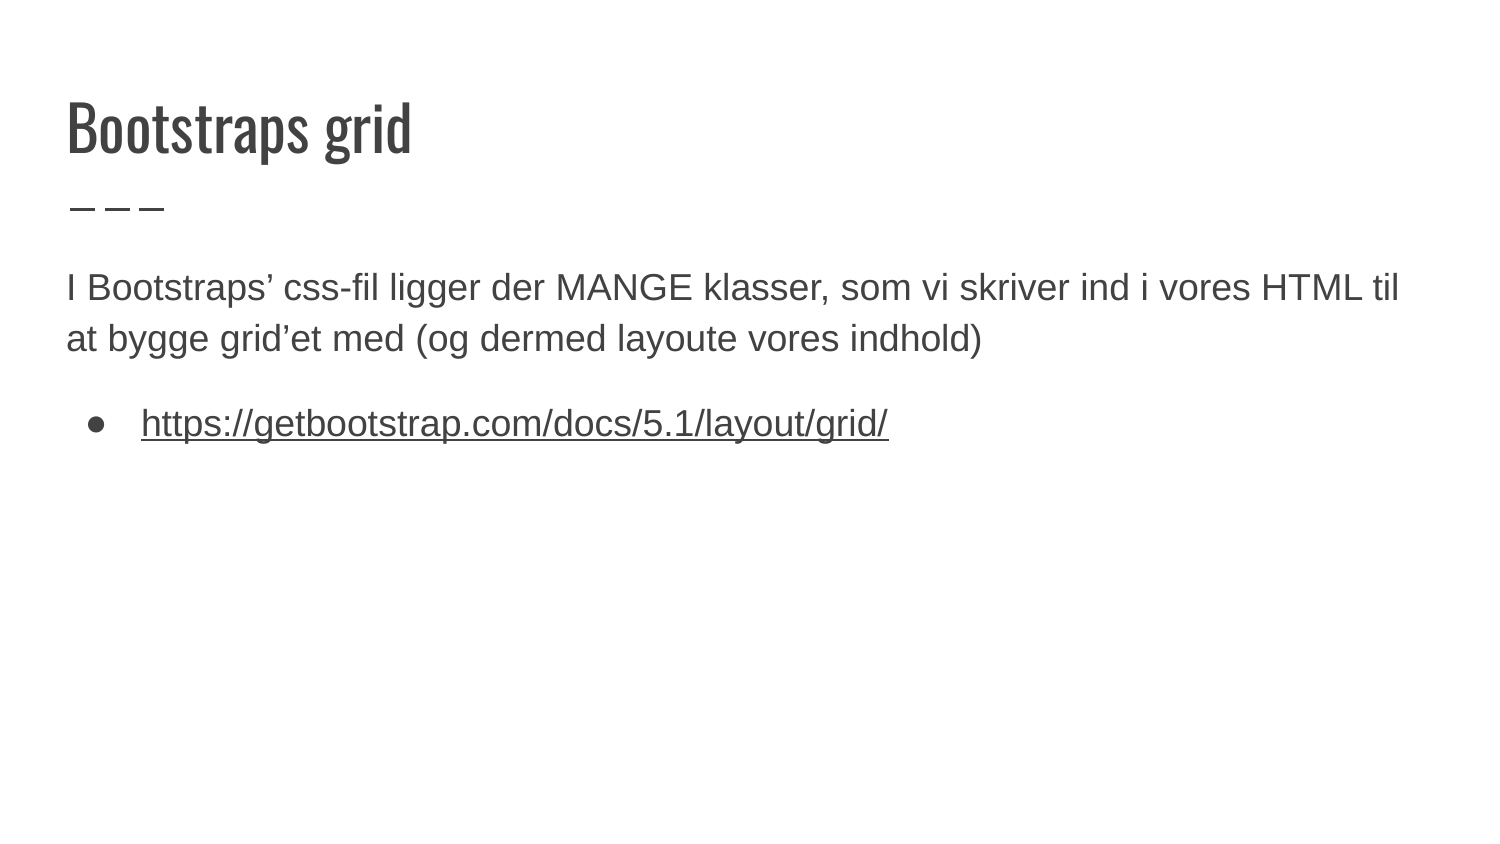

# Bootstraps grid
I Bootstraps’ css-fil ligger der MANGE klasser, som vi skriver ind i vores HTML til at bygge grid’et med (og dermed layoute vores indhold)
https://getbootstrap.com/docs/5.1/layout/grid/